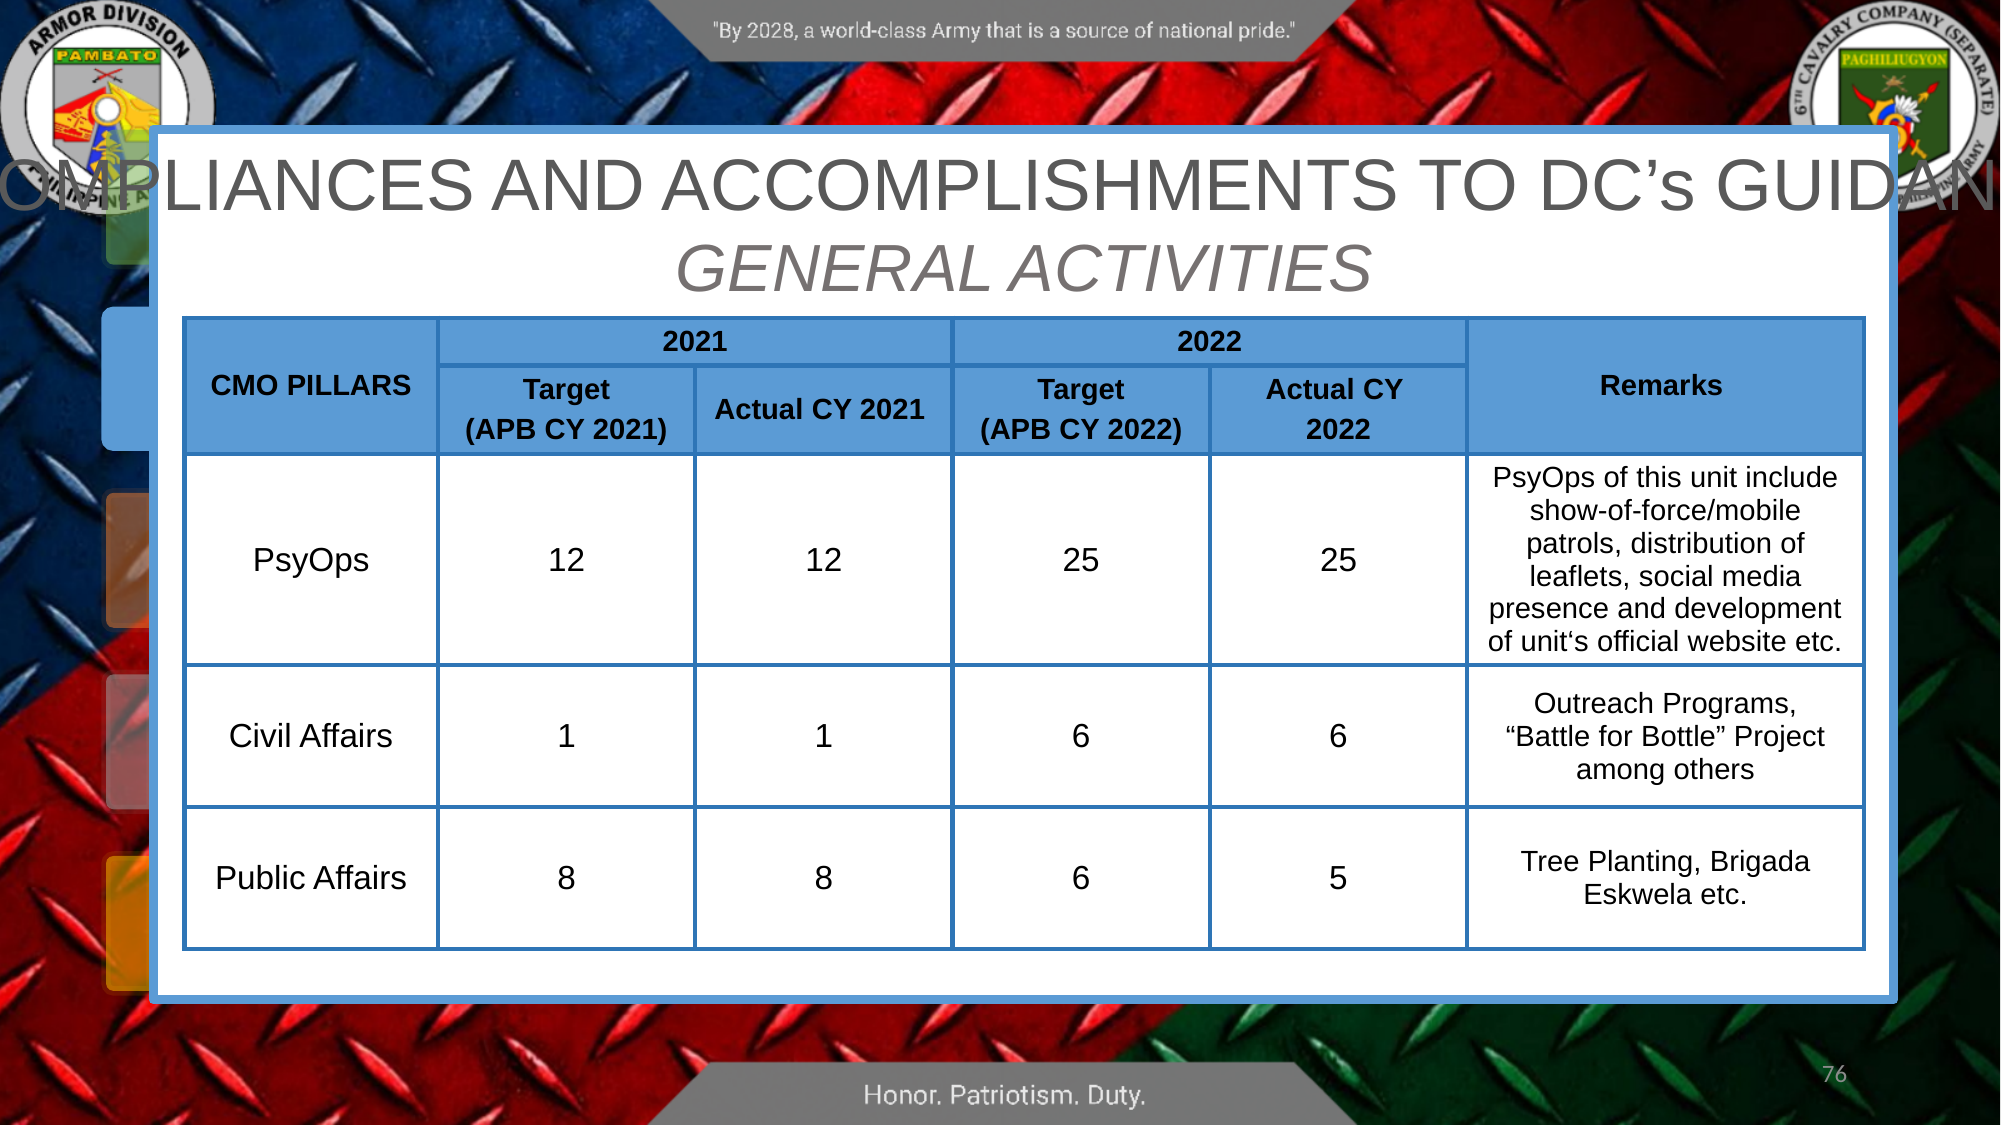

COMPLIANCES AND ACCOMPLISHMENTS TO DC’s GUIDANCE

GENERAL ACTIVITIES
| CMO PILLARS | 2021 |  | 2022 |  | Remarks |
| --- | --- | --- | --- | --- | --- |
|  | Target (APB CY 2021) | Actual CY 2021 | Target (APB CY 2022) | Actual CY 2022 |  |
| PsyOps | 12 | 12 | 25 | 25 | PsyOps of this unit include show-of-force/mobile patrols, distribution of leaflets, social media presence and development of unit‘s official website etc. |
| Civil Affairs | 1 | 1 | 6 | 6 | Outreach Programs, “Battle for Bottle” Project among others |
| Public Affairs | 8 | 8 | 6 | 5 | Tree Planting, Brigada Eskwela etc. |

76